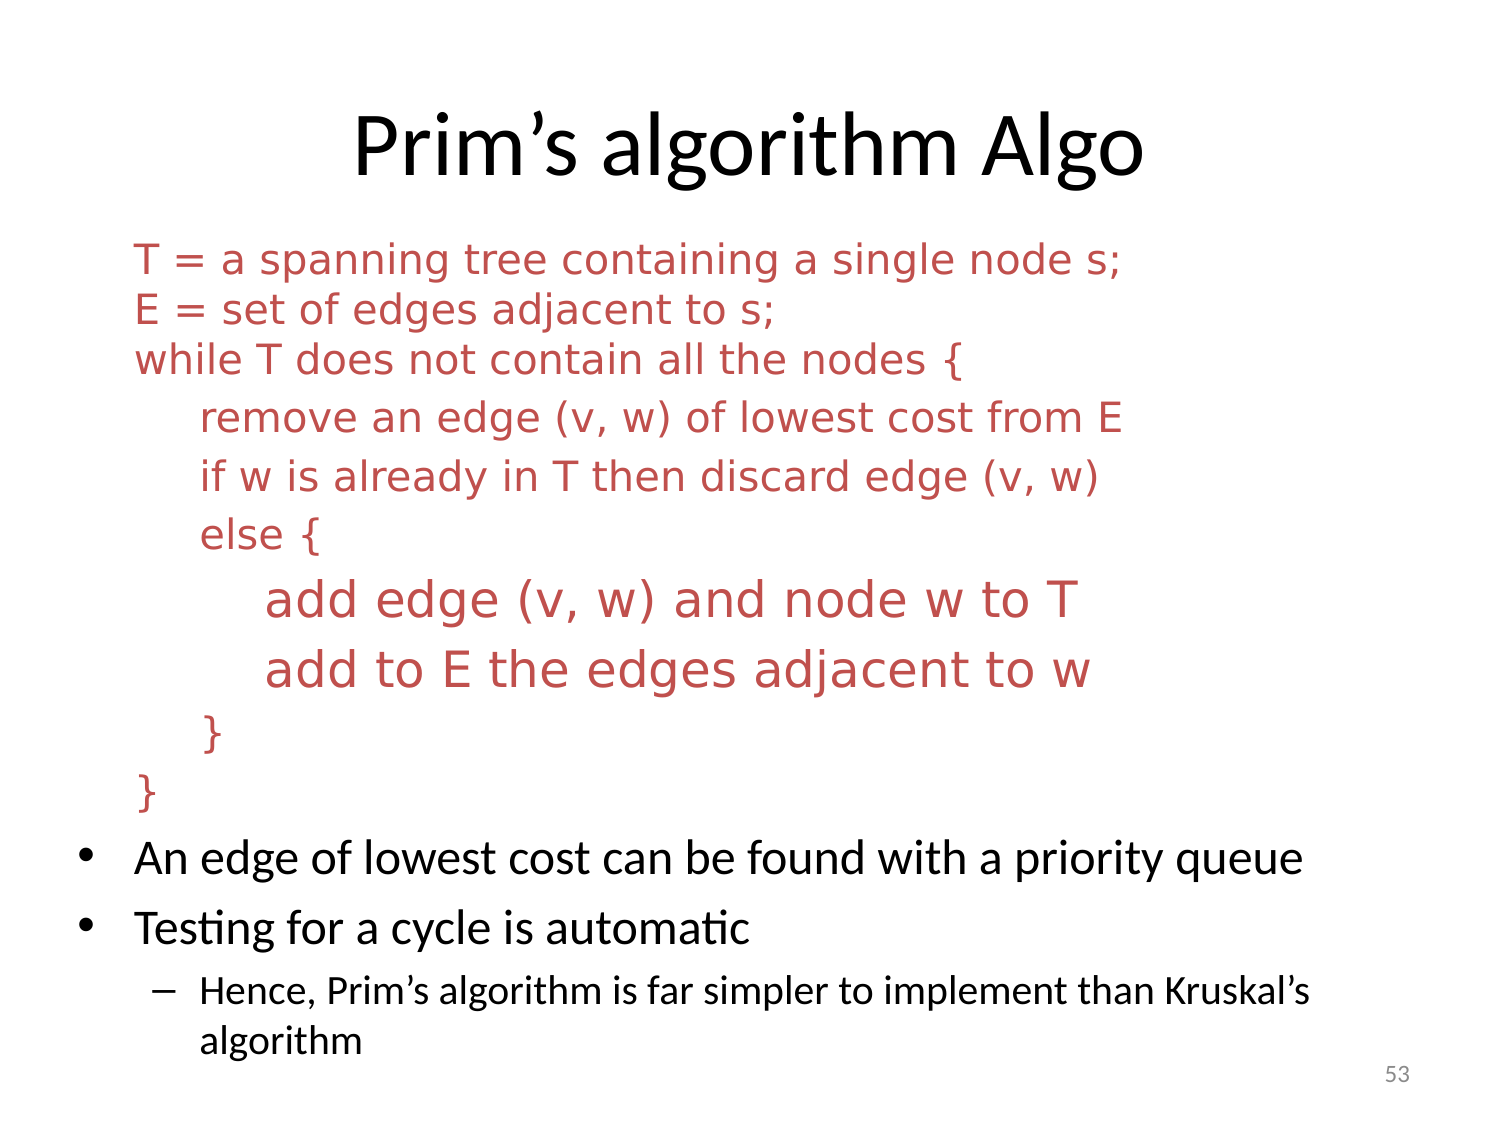

# Prim’s algorithm Algo
T = a spanning tree containing a single node s;
E = set of edges adjacent to s;
while T does not contain all the nodes {
remove an edge (v, w) of lowest cost from E
if w is already in T then discard edge (v, w)
else {
add edge (v, w) and node w to T
add to E the edges adjacent to w
}
}
An edge of lowest cost can be found with a priority queue
Testing for a cycle is automatic
Hence, Prim’s algorithm is far simpler to implement than Kruskal’s algorithm
53